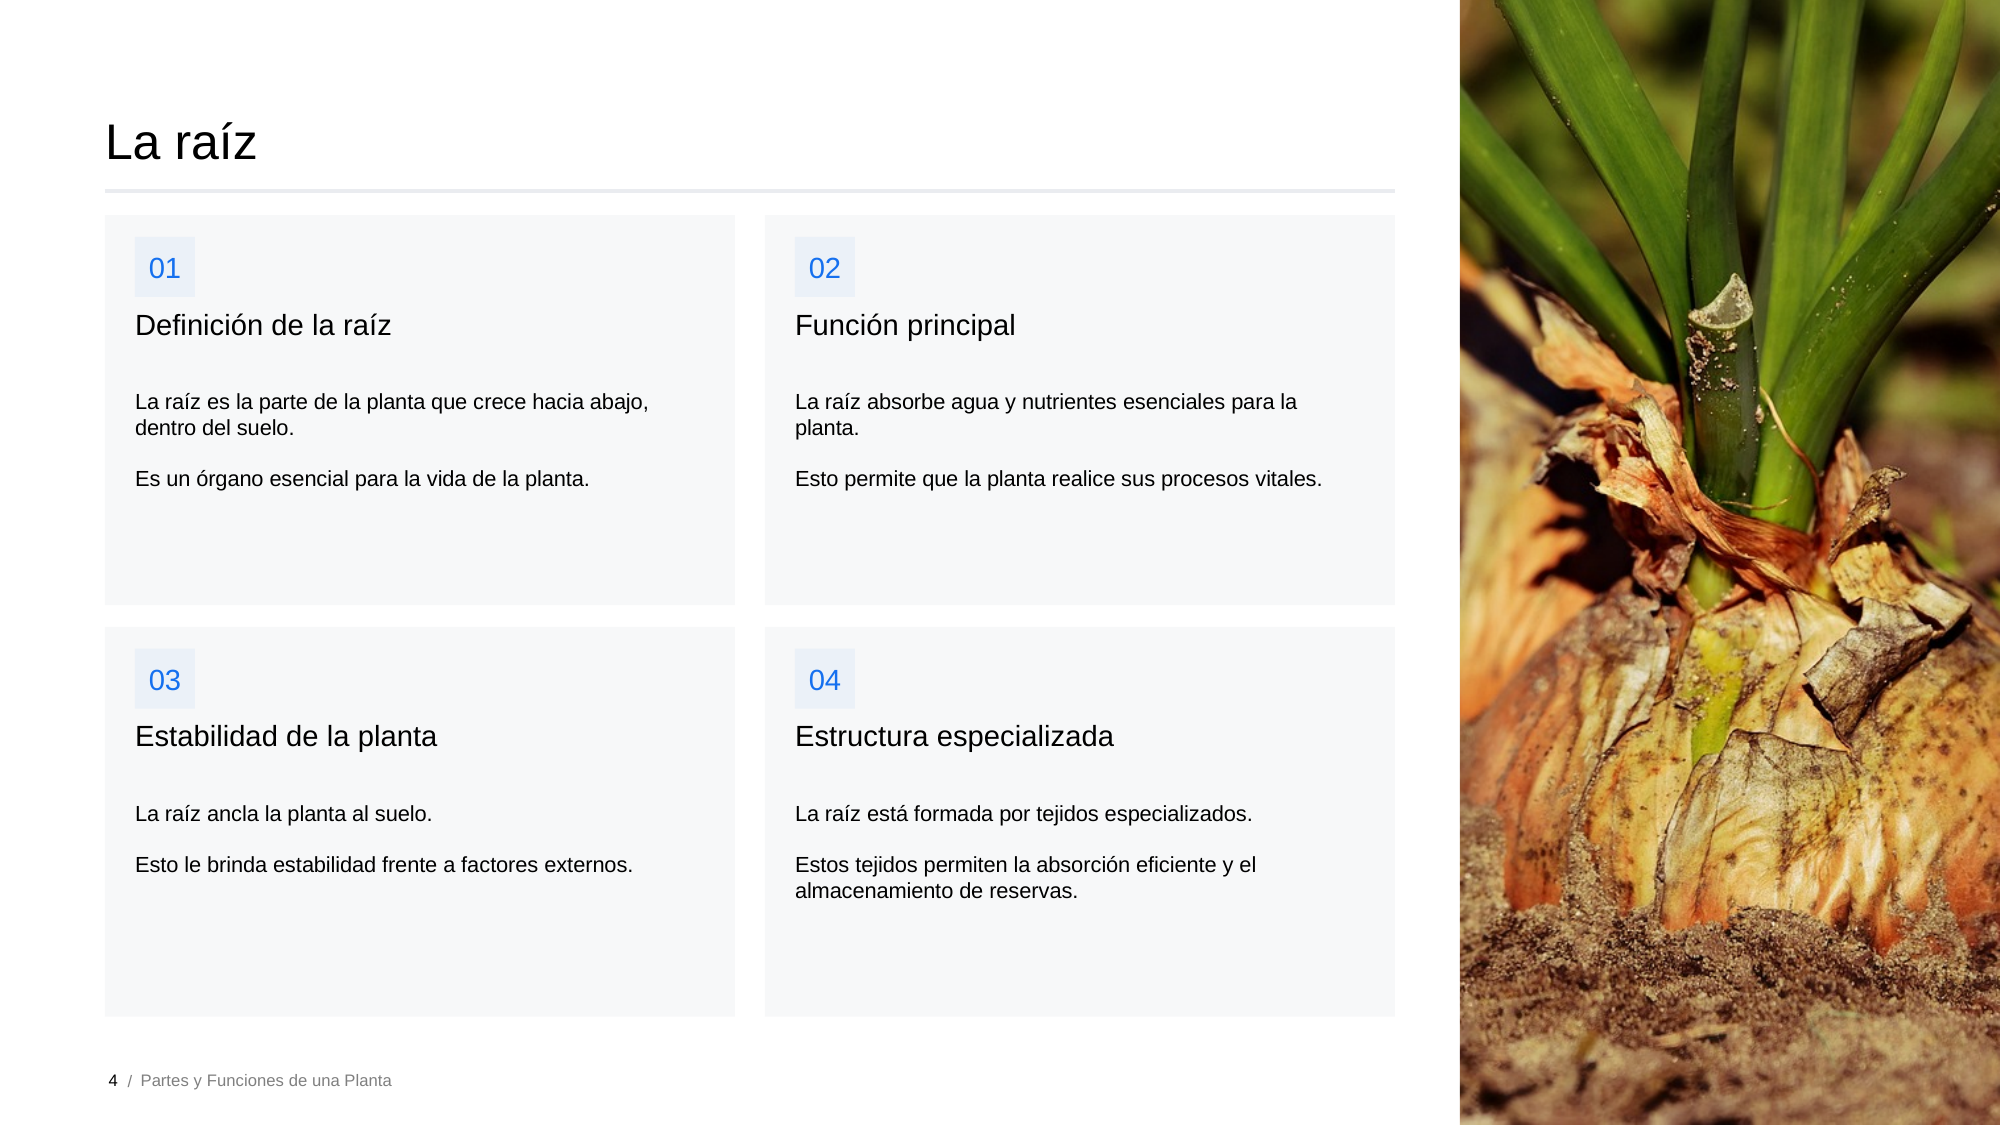

La raíz

01

02
Definición de la raíz
Función principal
La raíz es la parte de la planta que crece hacia abajo, dentro del suelo.
Es un órgano esencial para la vida de la planta.
La raíz absorbe agua y nutrientes esenciales para la planta.
Esto permite que la planta realice sus procesos vitales.

03

04
Estabilidad de la planta
Estructura especializada
La raíz ancla la planta al suelo.
Esto le brinda estabilidad frente a factores externos.
La raíz está formada por tejidos especializados.
Estos tejidos permiten la absorción eficiente y el almacenamiento de reservas.

4
Partes y Funciones de una Planta
 /